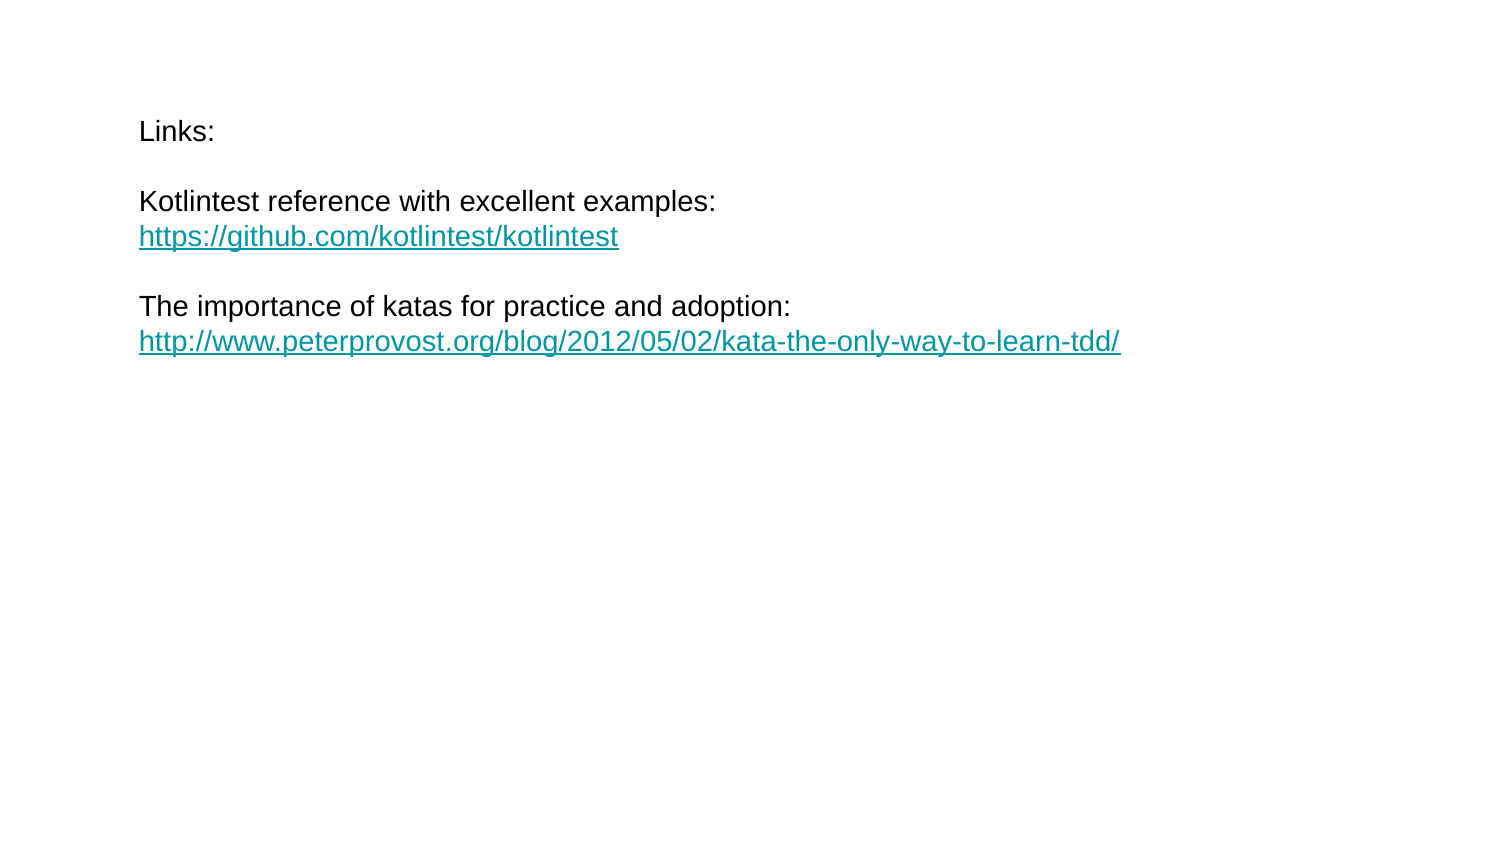

Links:

Kotlintest reference with excellent examples:
https://github.com/kotlintest/kotlintest

The importance of katas for practice and adoption:
http://www.peterprovost.org/blog/2012/05/02/kata-the-only-way-to-learn-tdd/